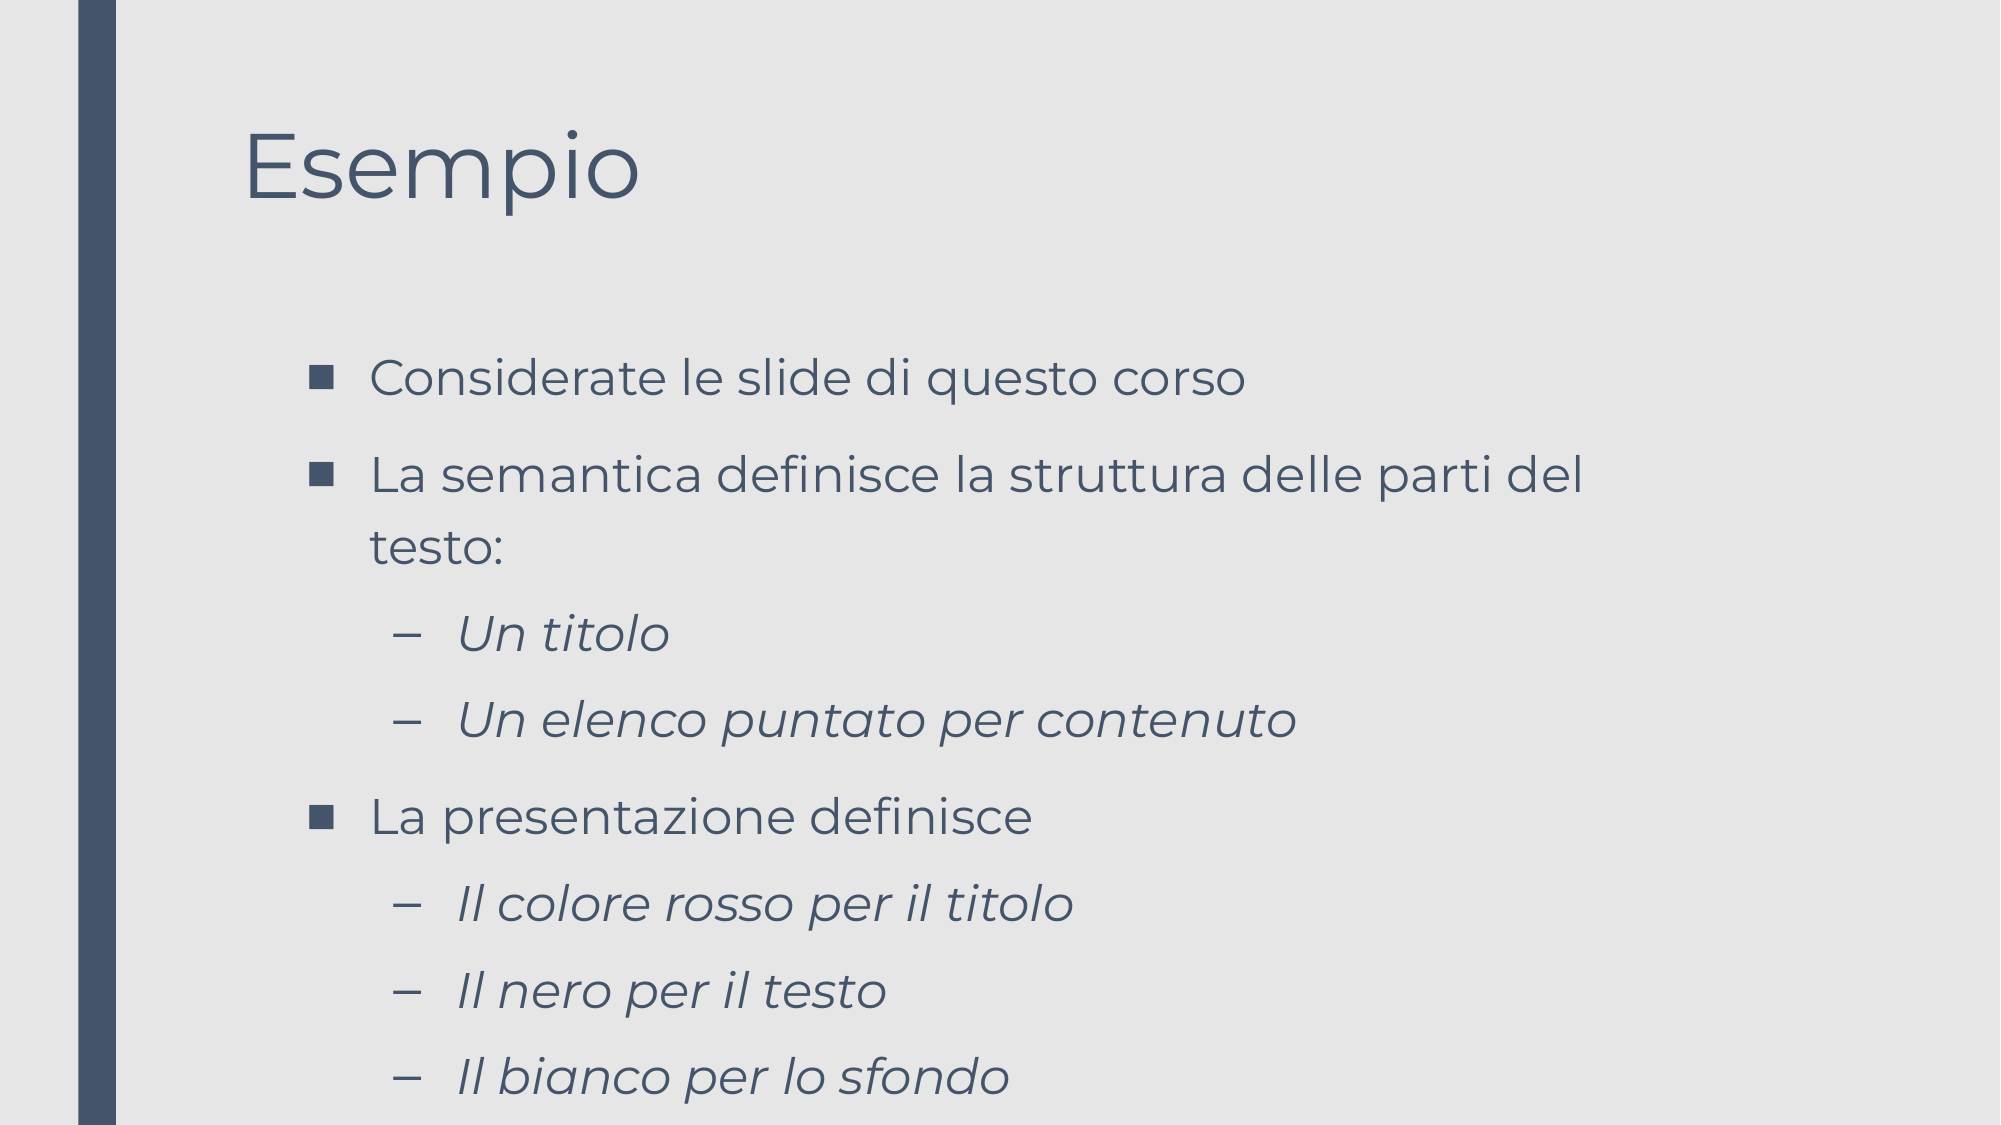

# Esempio
Considerate le slide di questo corso
La semantica definisce la struttura delle parti del testo:
Un titolo
Un elenco puntato per contenuto
La presentazione definisce
Il colore rosso per il titolo
Il nero per il testo
Il bianco per lo sfondo